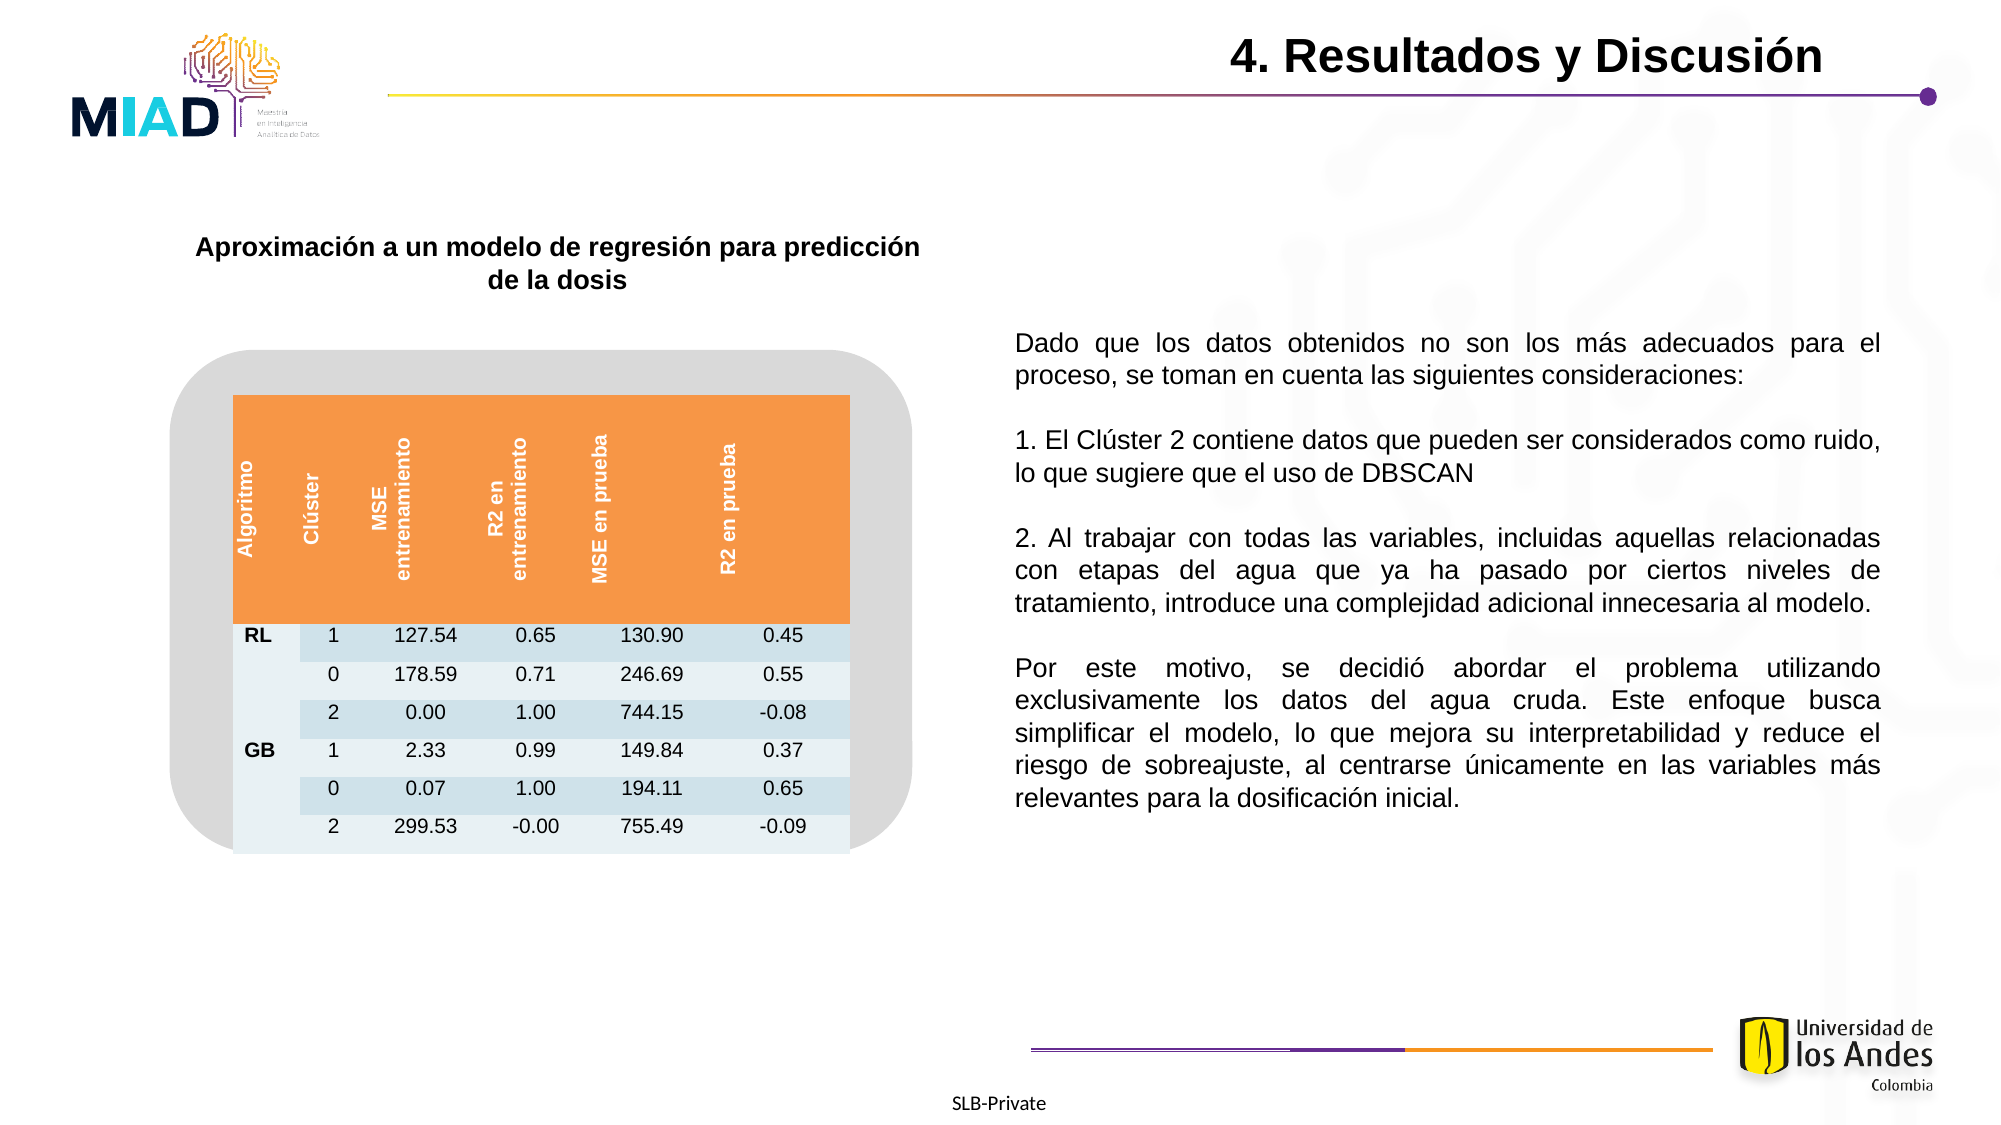

4. Resultados y Discusión
Aproximación a un modelo de regresión para predicción de la dosis

Dado que los datos obtenidos no son los más adecuados para el proceso, se toman en cuenta las siguientes consideraciones:

1. El Clúster 2 contiene datos que pueden ser considerados como ruido, lo que sugiere que el uso de DBSCAN

2. Al trabajar con todas las variables, incluidas aquellas relacionadas con etapas del agua que ya ha pasado por ciertos niveles de tratamiento, introduce una complejidad adicional innecesaria al modelo.

Por este motivo, se decidió abordar el problema utilizando exclusivamente los datos del agua cruda. Este enfoque busca simplificar el modelo, lo que mejora su interpretabilidad y reduce el riesgo de sobreajuste, al centrarse únicamente en las variables más relevantes para la dosificación inicial.

| Algoritmo | Clúster | MSE entrenamiento | R2 en entrenamiento | MSE en prueba | R2 en prueba |
| --- | --- | --- | --- | --- | --- |
| RL | 1 | 127.54 | 0.65 | 130.90 | 0.45 |
|  | 0 | 178.59 | 0.71 | 246.69 | 0.55 |
|  | 2 | 0.00 | 1.00 | 744.15 | -0.08 |
| GB | 1 | 2.33 | 0.99 | 149.84 | 0.37 |
|  | 0 | 0.07 | 1.00 | 194.11 | 0.65 |
|  | 2 | 299.53 | -0.00 | 755.49 | -0.09 |